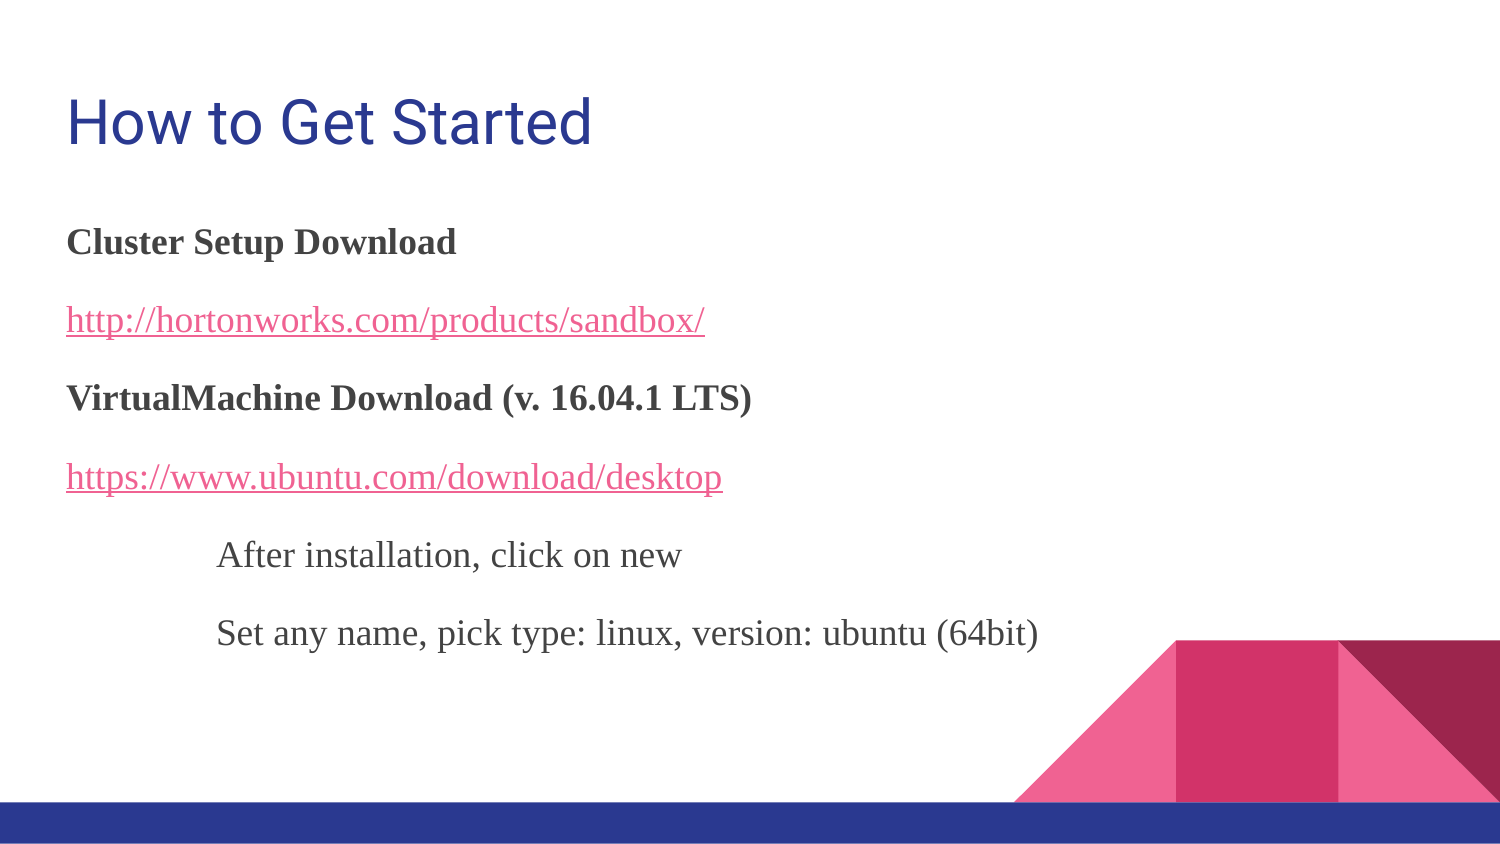

# How to Get Started
Cluster Setup Download
http://hortonworks.com/products/sandbox/
VirtualMachine Download (v. 16.04.1 LTS)
https://www.ubuntu.com/download/desktop
	After installation, click on new
	Set any name, pick type: linux, version: ubuntu (64bit)